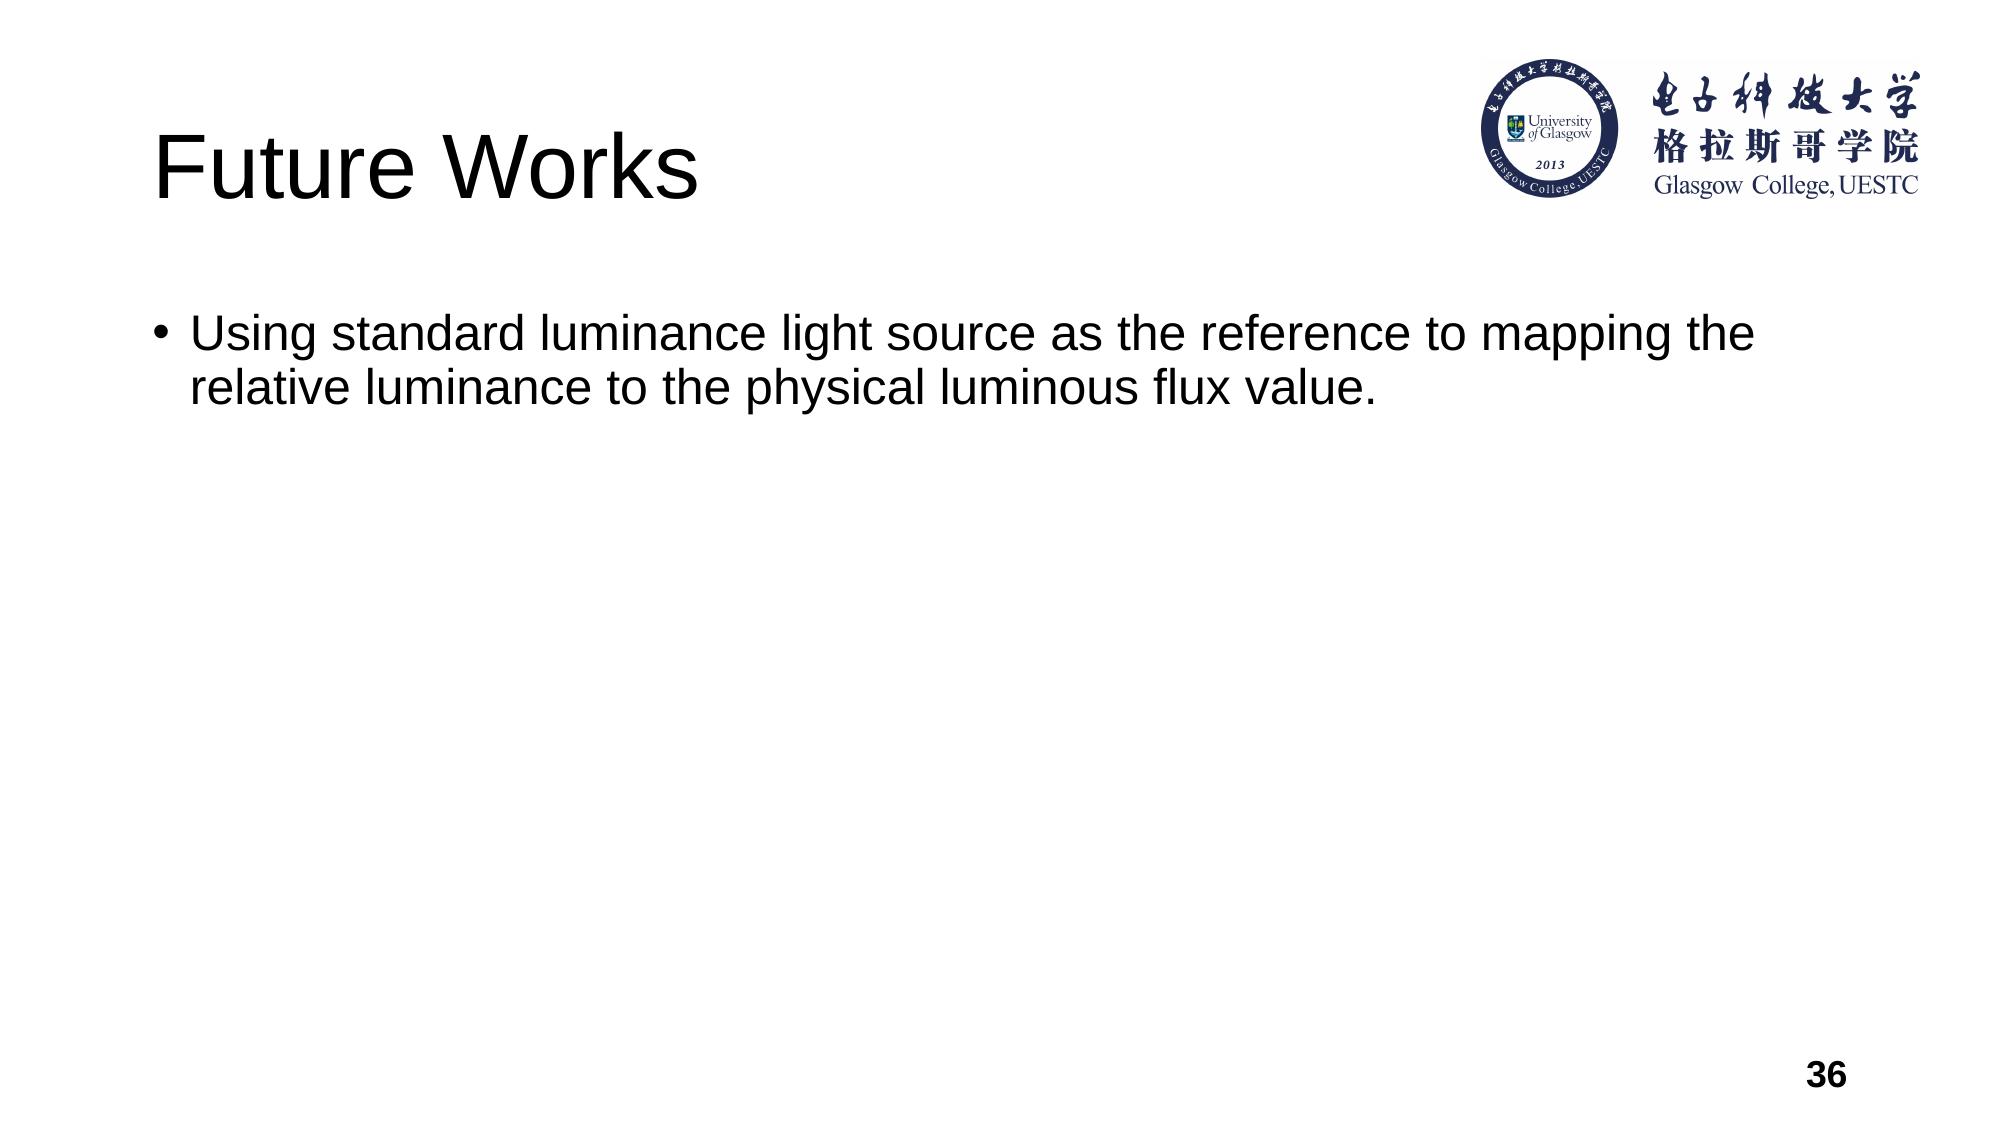

# Future Works
Using standard luminance light source as the reference to mapping the relative luminance to the physical luminous flux value.

36